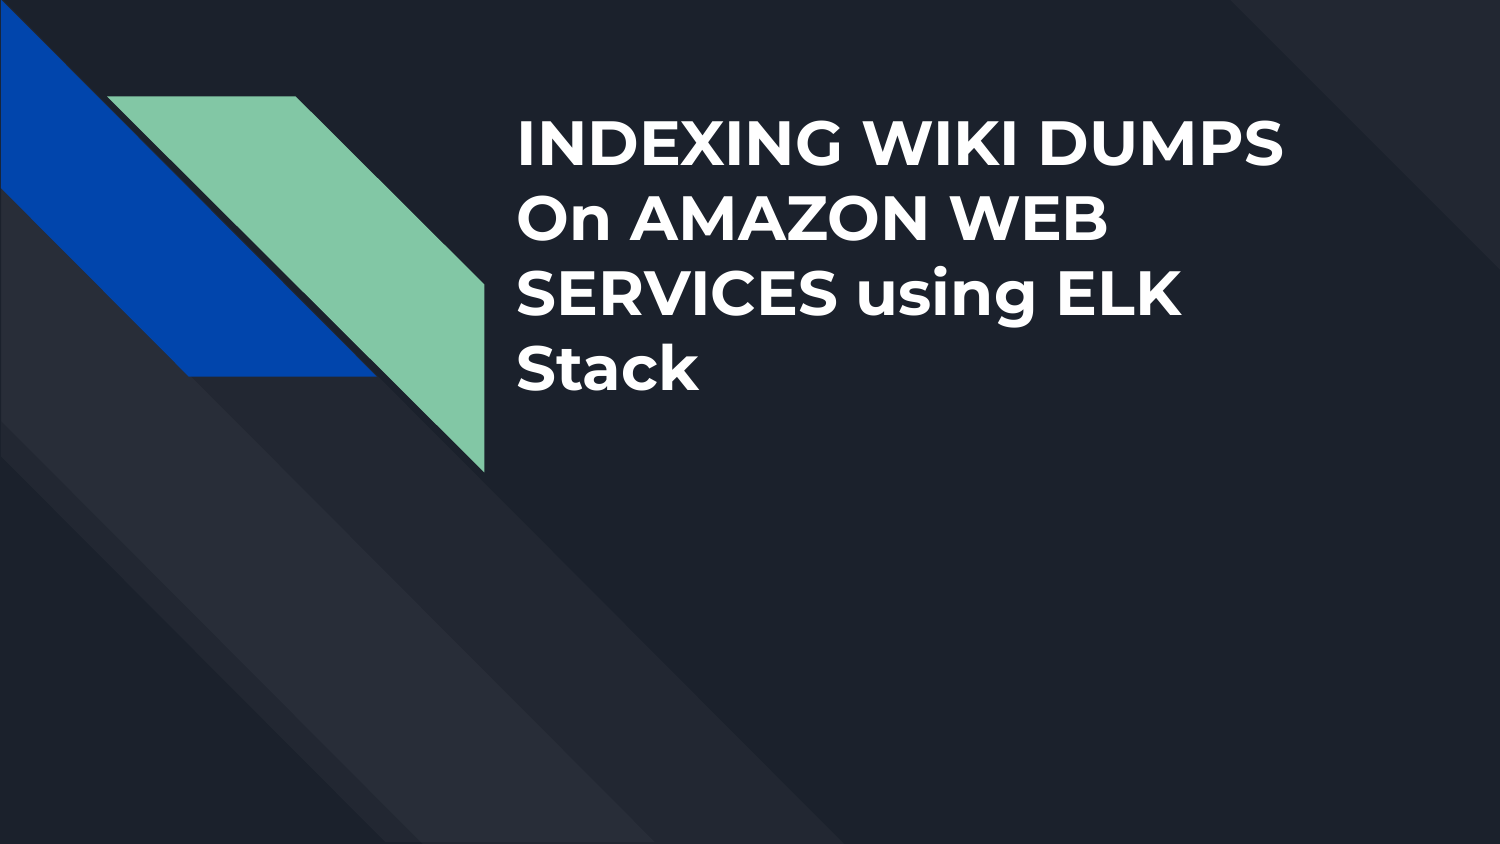

# INDEXING WIKI DUMPS On AMAZON WEB SERVICES using ELK Stack